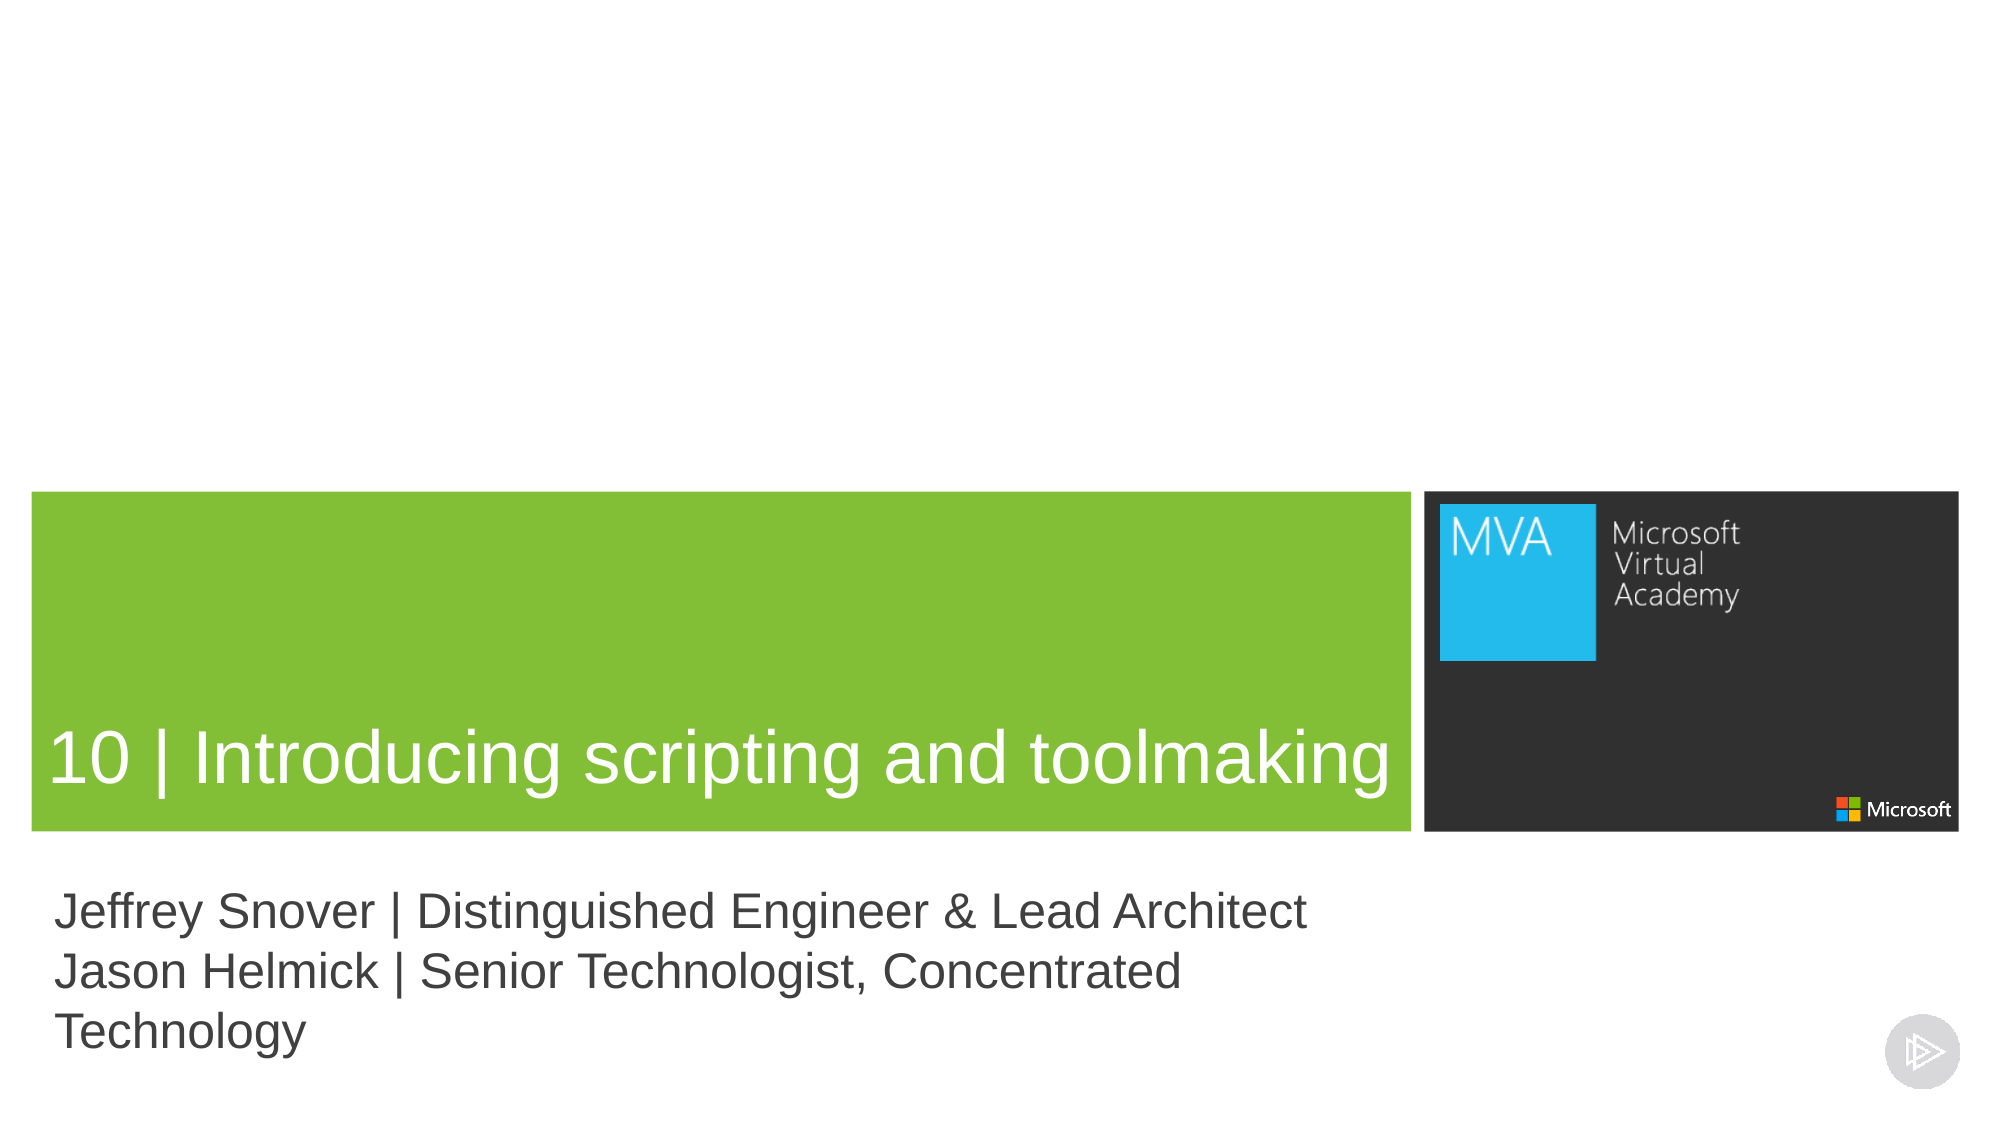

10 | Introducing scripting and toolmaking
Jeffrey Snover | Distinguished Engineer & Lead Architect
Jason Helmick | Senior Technologist, Concentrated Technology